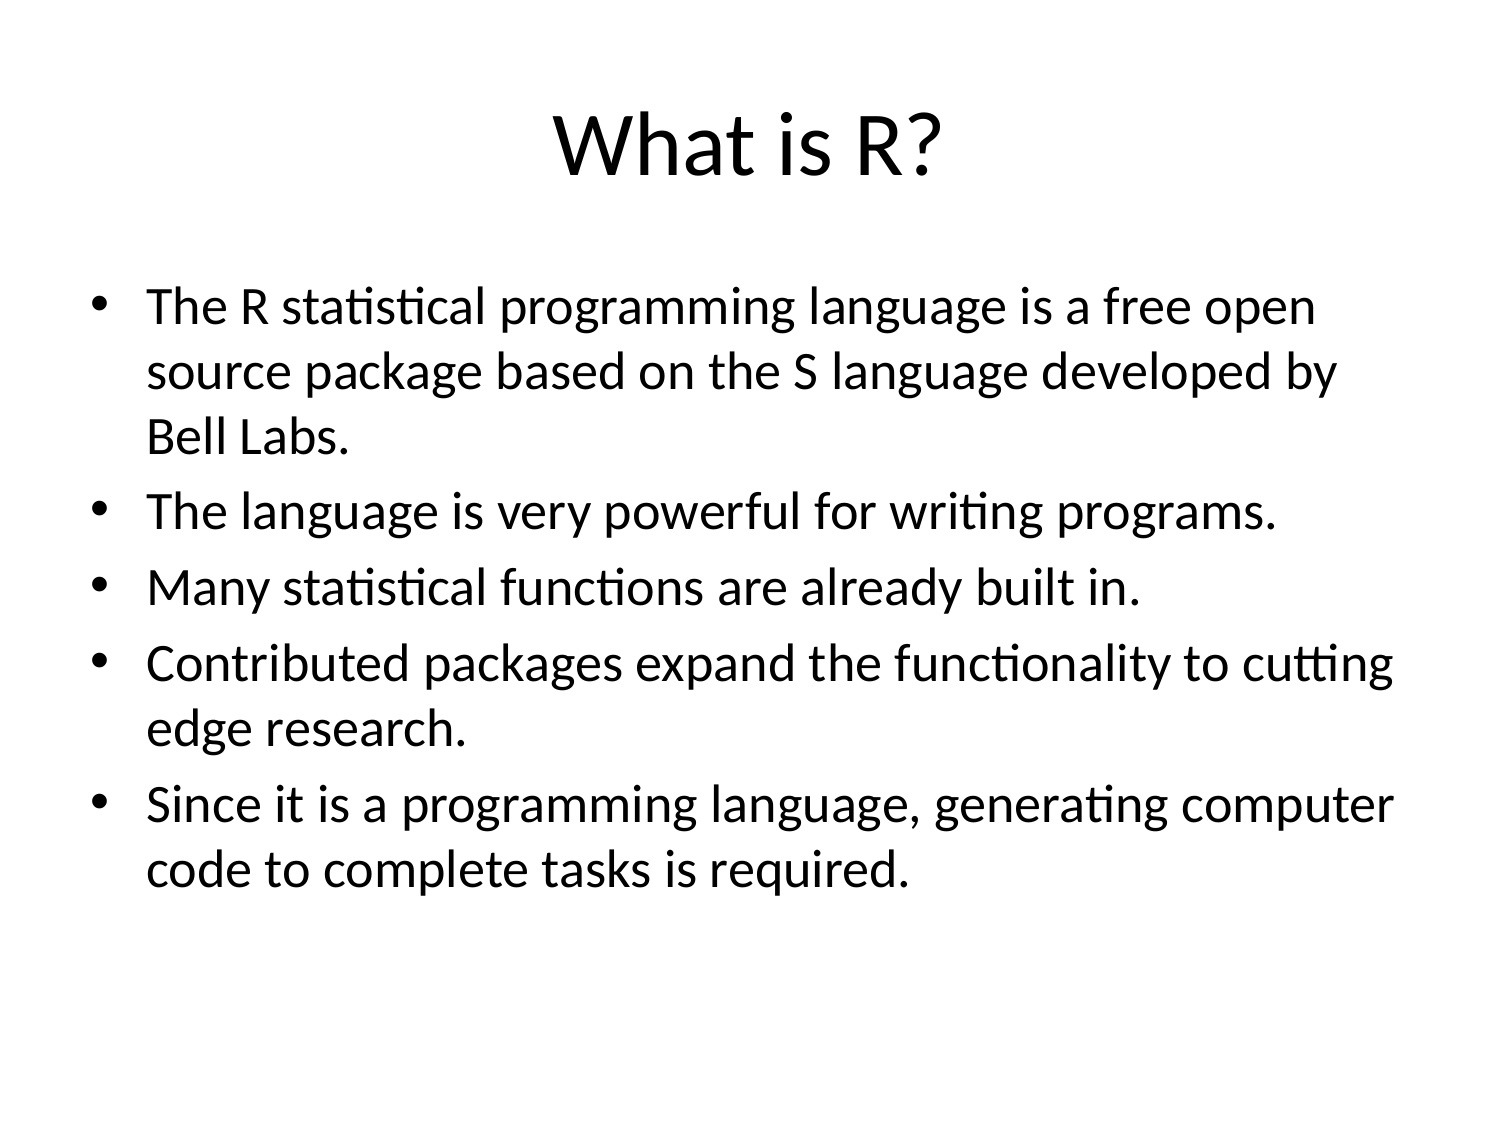

# What is R?
The R statistical programming language is a free open source package based on the S language developed by Bell Labs.
The language is very powerful for writing programs.
Many statistical functions are already built in.
Contributed packages expand the functionality to cutting edge research.
Since it is a programming language, generating computer code to complete tasks is required.